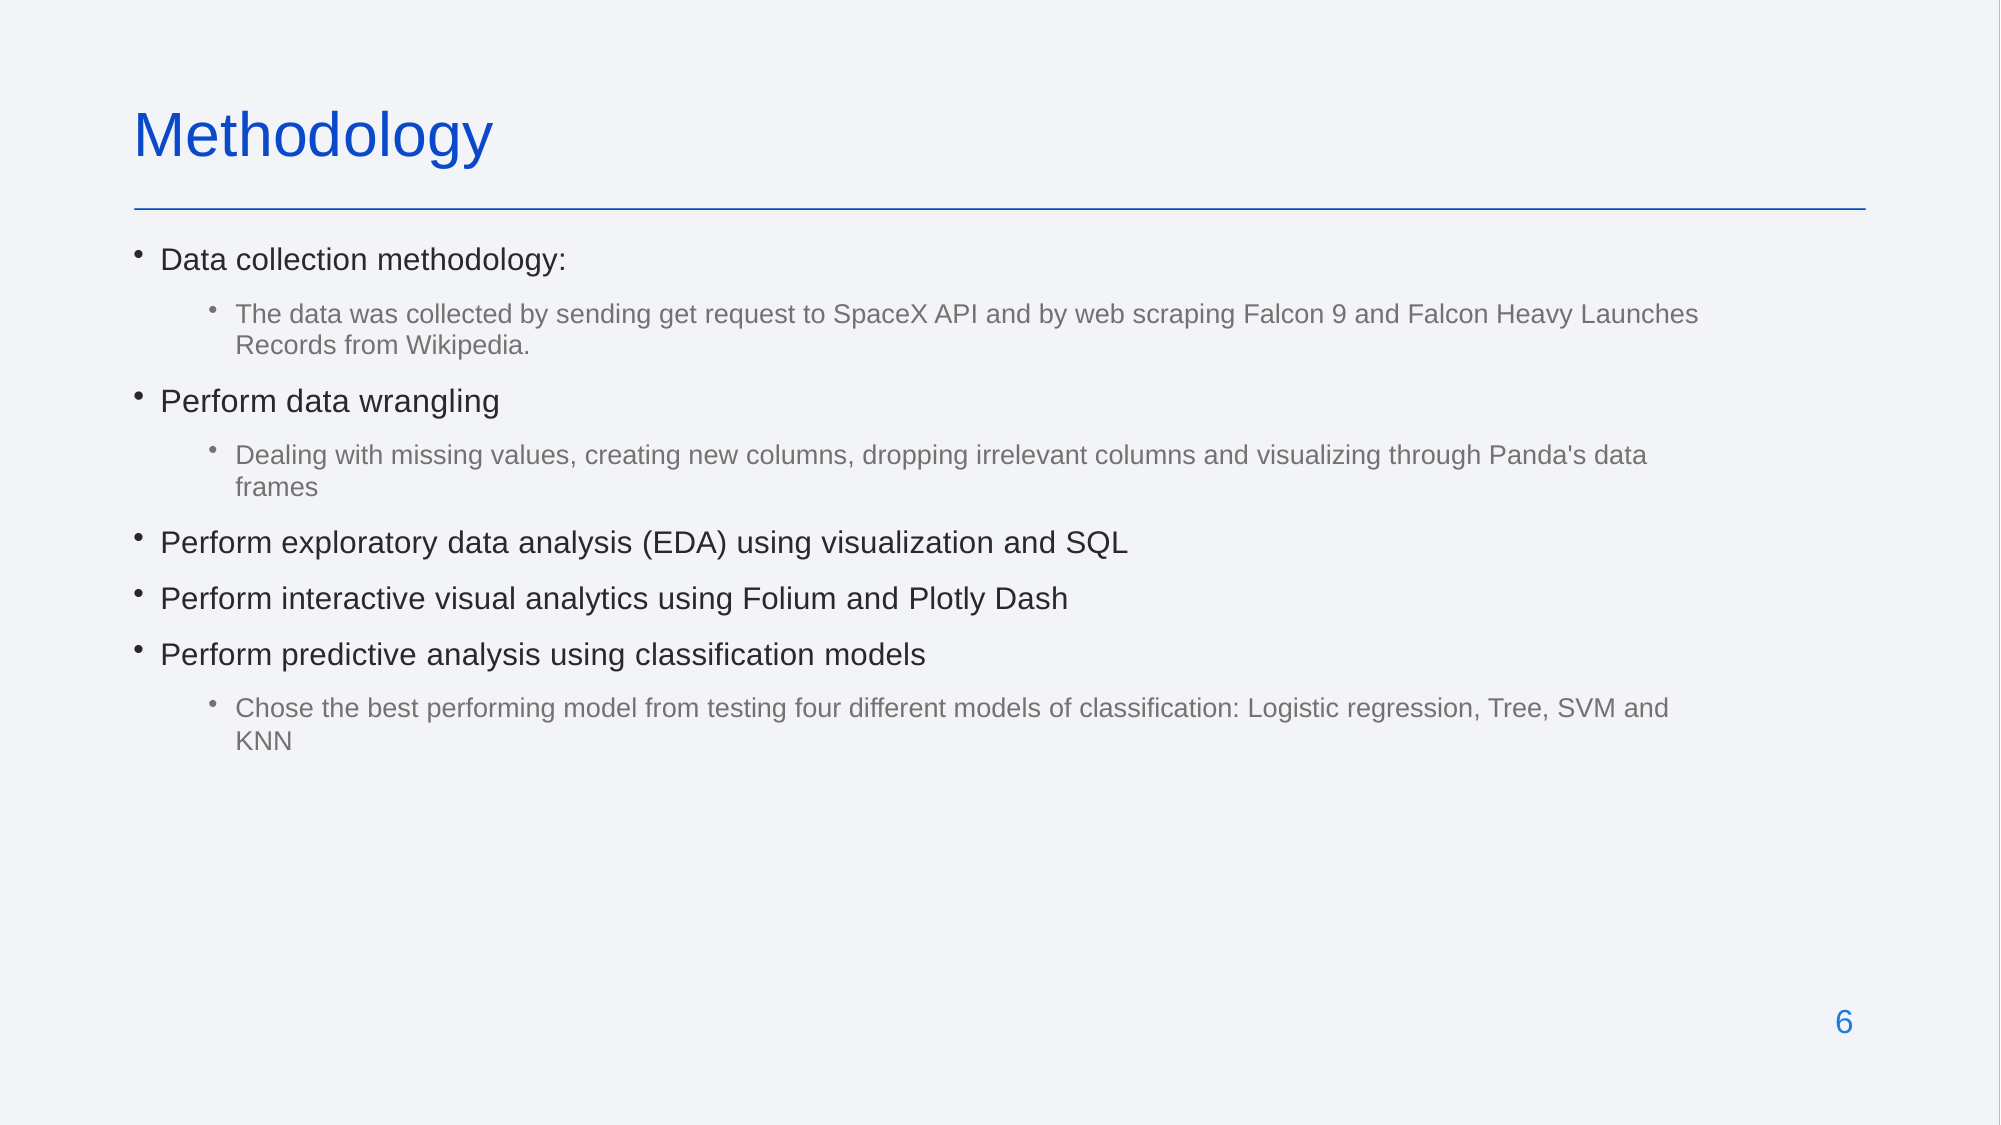

# Methodology
Data collection methodology:
The data was collected by sending get request to SpaceX API and by web scraping Falcon 9 and Falcon Heavy Launches  Records from Wikipedia.
Perform data wrangling
Dealing with missing values, creating new columns, dropping irrelevant columns and visualizing through Panda's data frames
Perform exploratory data analysis (EDA) using visualization and SQL
Perform interactive visual analytics using Folium and Plotly Dash
Perform predictive analysis using classification models
Chose the best performing model from testing four different models of classification: Logistic regression, Tree, SVM and KNN
6